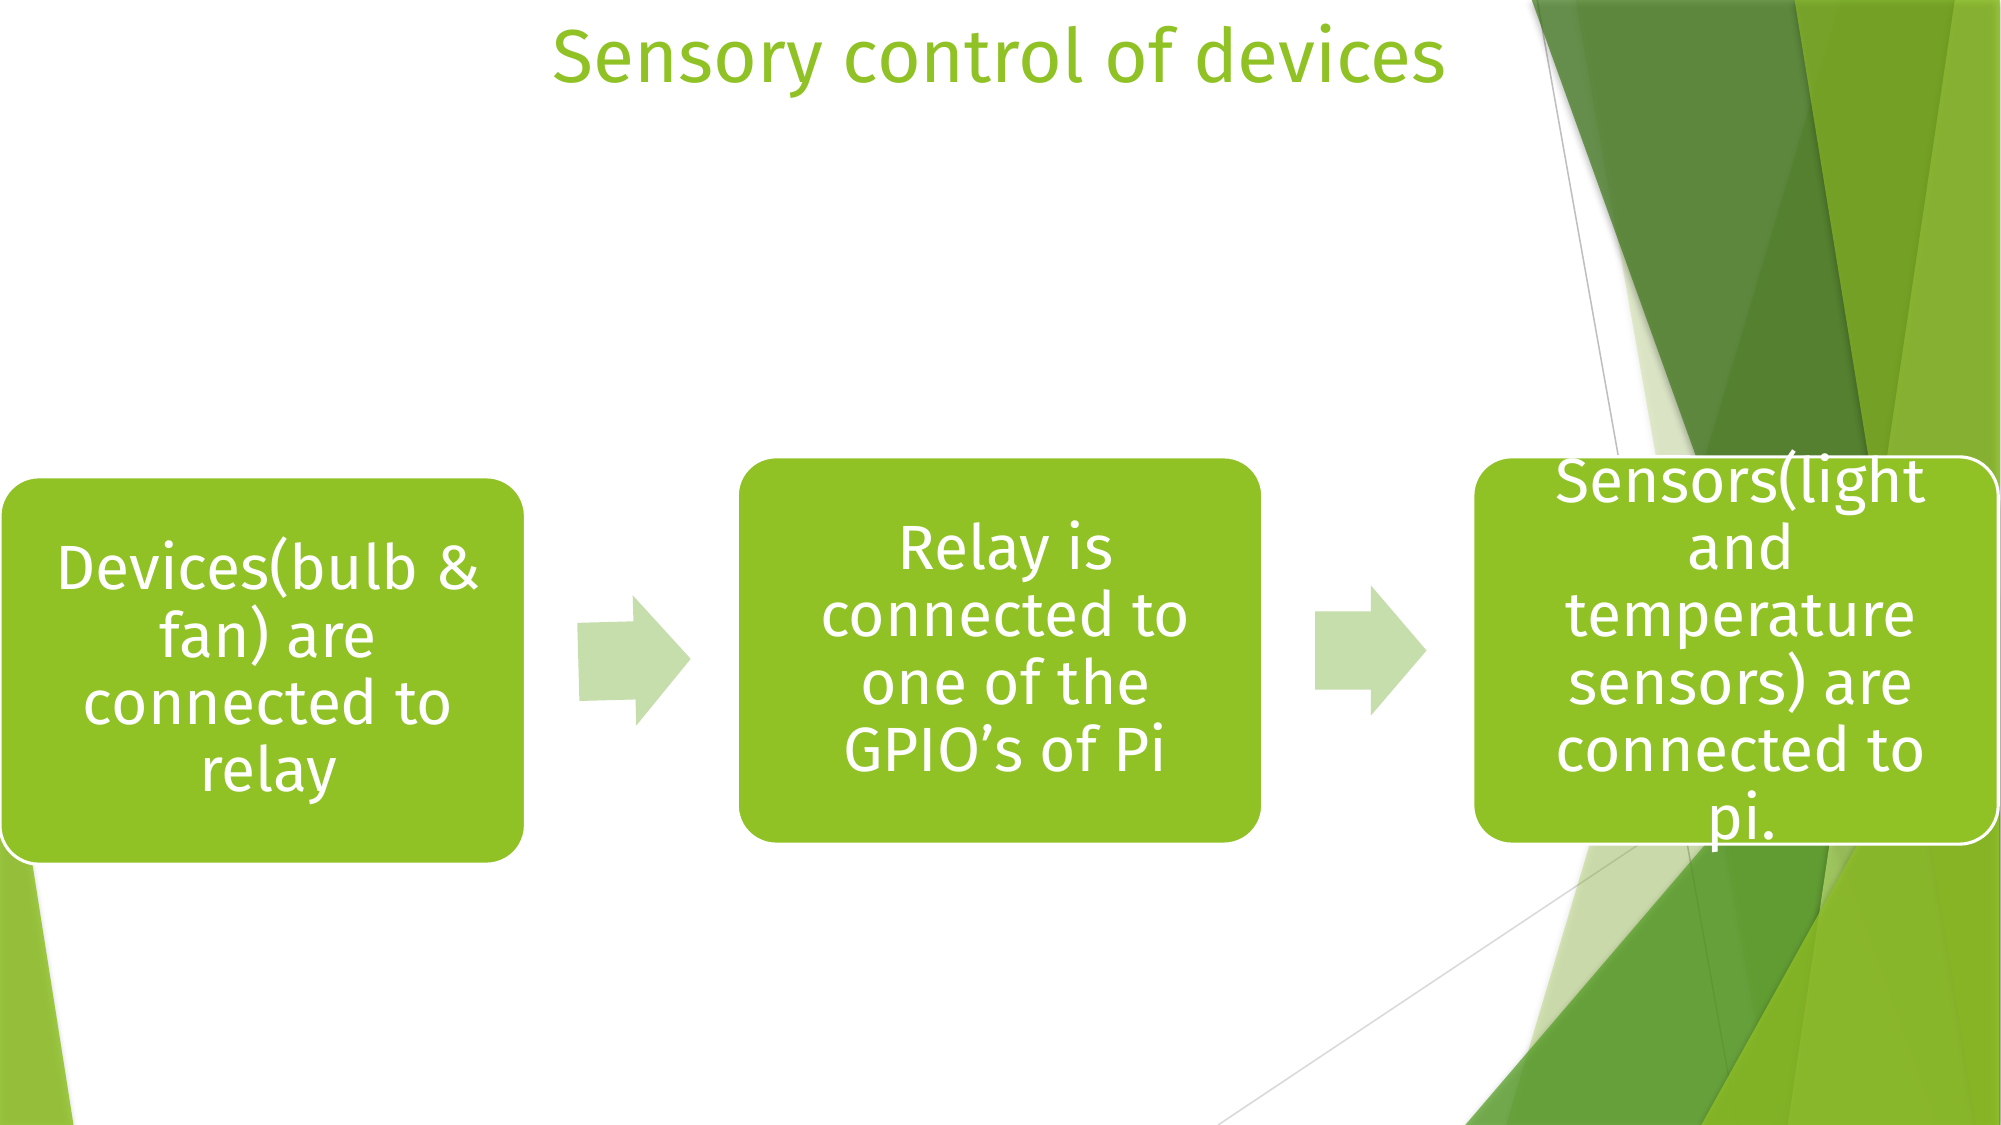

# Sensory control of devices
Devices(bulb & fan) are connected to relay

Relay is connected to one of the GPIO’s of Pi

Sensors(light and temperature sensors) are connected to pi.